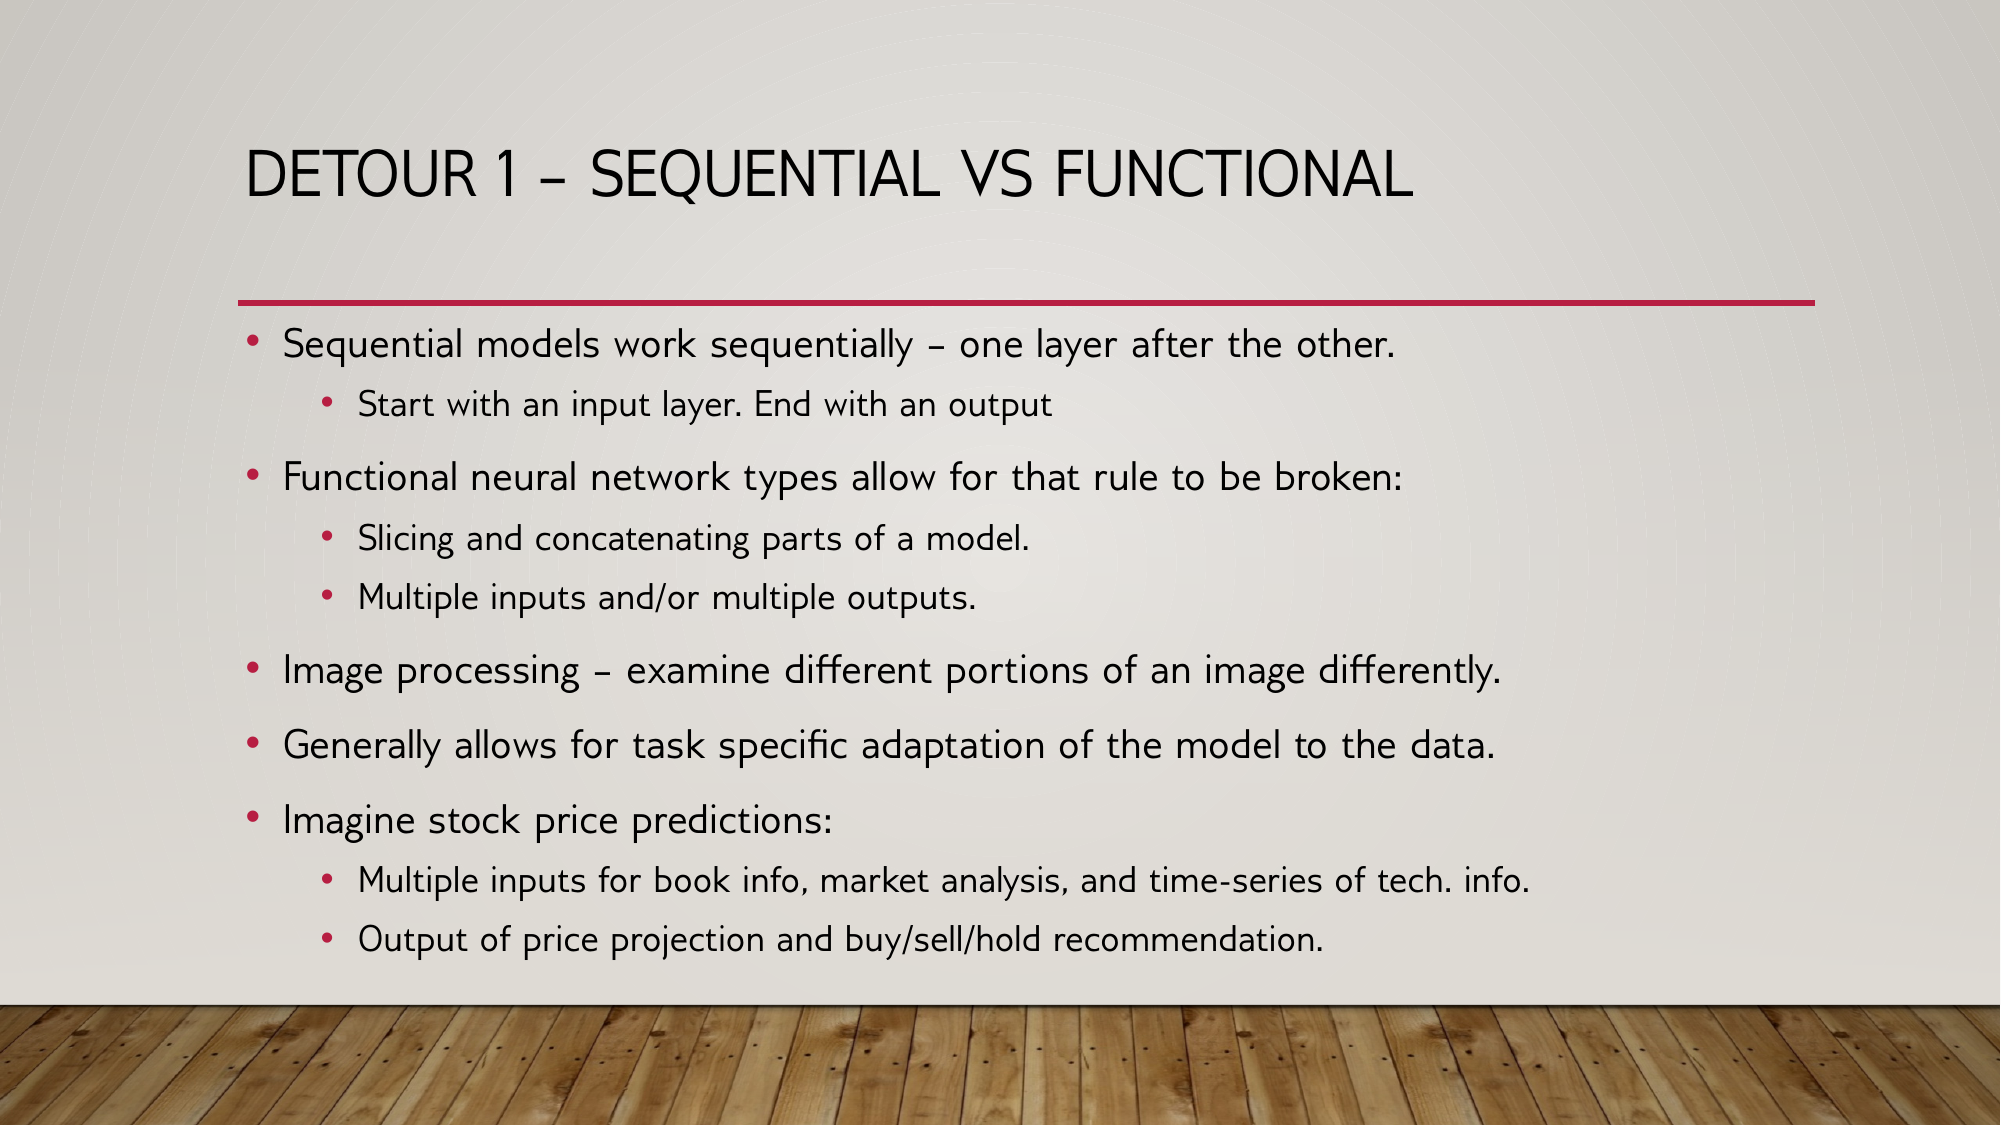

# Detour 1 – Sequential vs Functional
Sequential models work sequentially – one layer after the other.
Start with an input layer. End with an output
Functional neural network types allow for that rule to be broken:
Slicing and concatenating parts of a model.
Multiple inputs and/or multiple outputs.
Image processing – examine different portions of an image differently.
Generally allows for task specific adaptation of the model to the data.
Imagine stock price predictions:
Multiple inputs for book info, market analysis, and time-series of tech. info.
Output of price projection and buy/sell/hold recommendation.